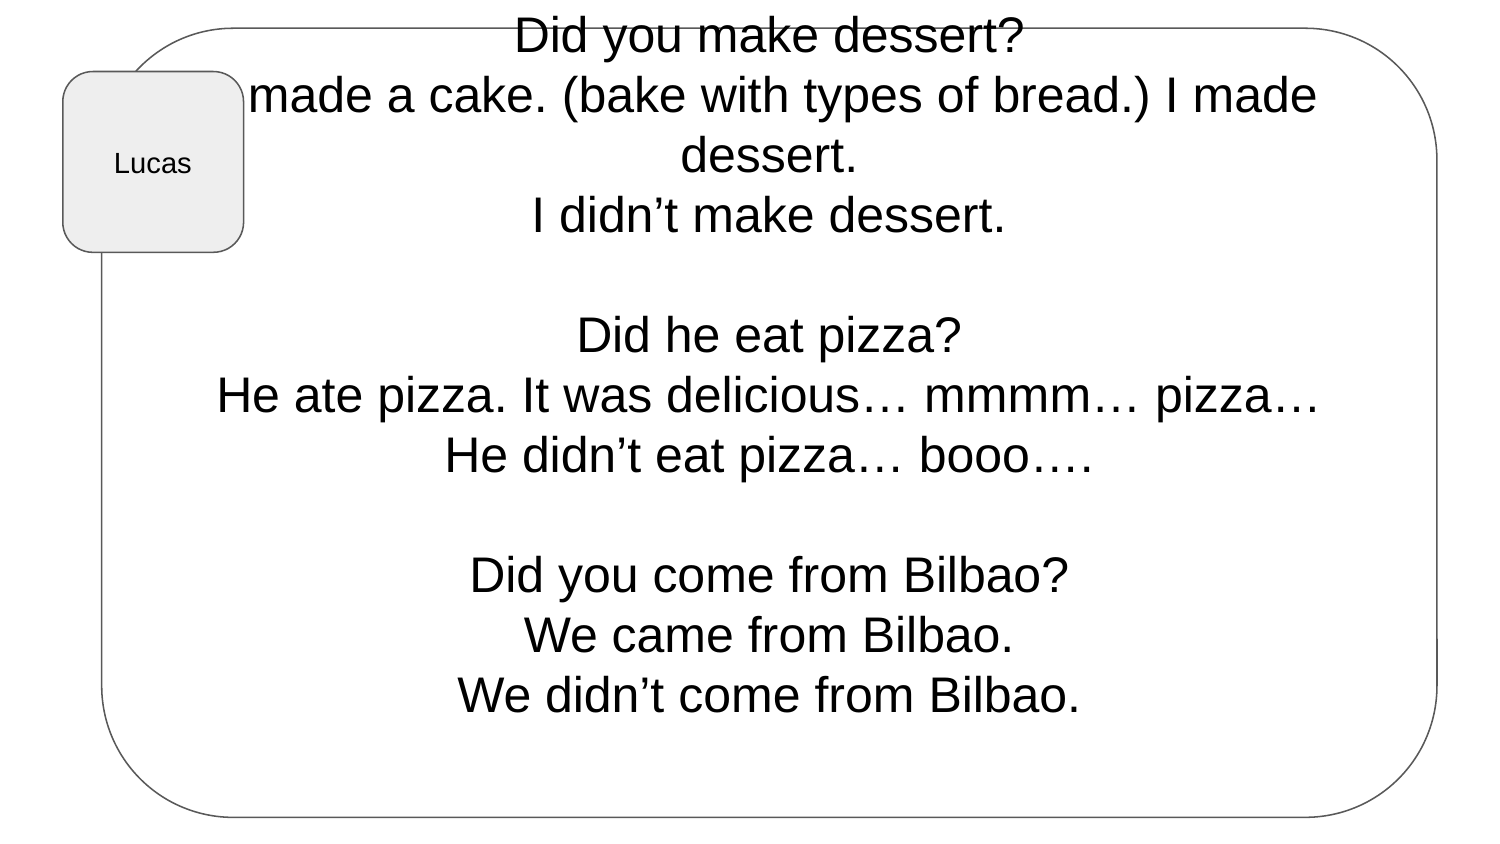

Did you make dessert?
I made a cake. (bake with types of bread.) I made dessert.
I didn’t make dessert.

Did he eat pizza?
He ate pizza. It was delicious… mmmm… pizza…
He didn’t eat pizza… booo….

Did you come from Bilbao?
We came from Bilbao.
We didn’t come from Bilbao.

Lucas